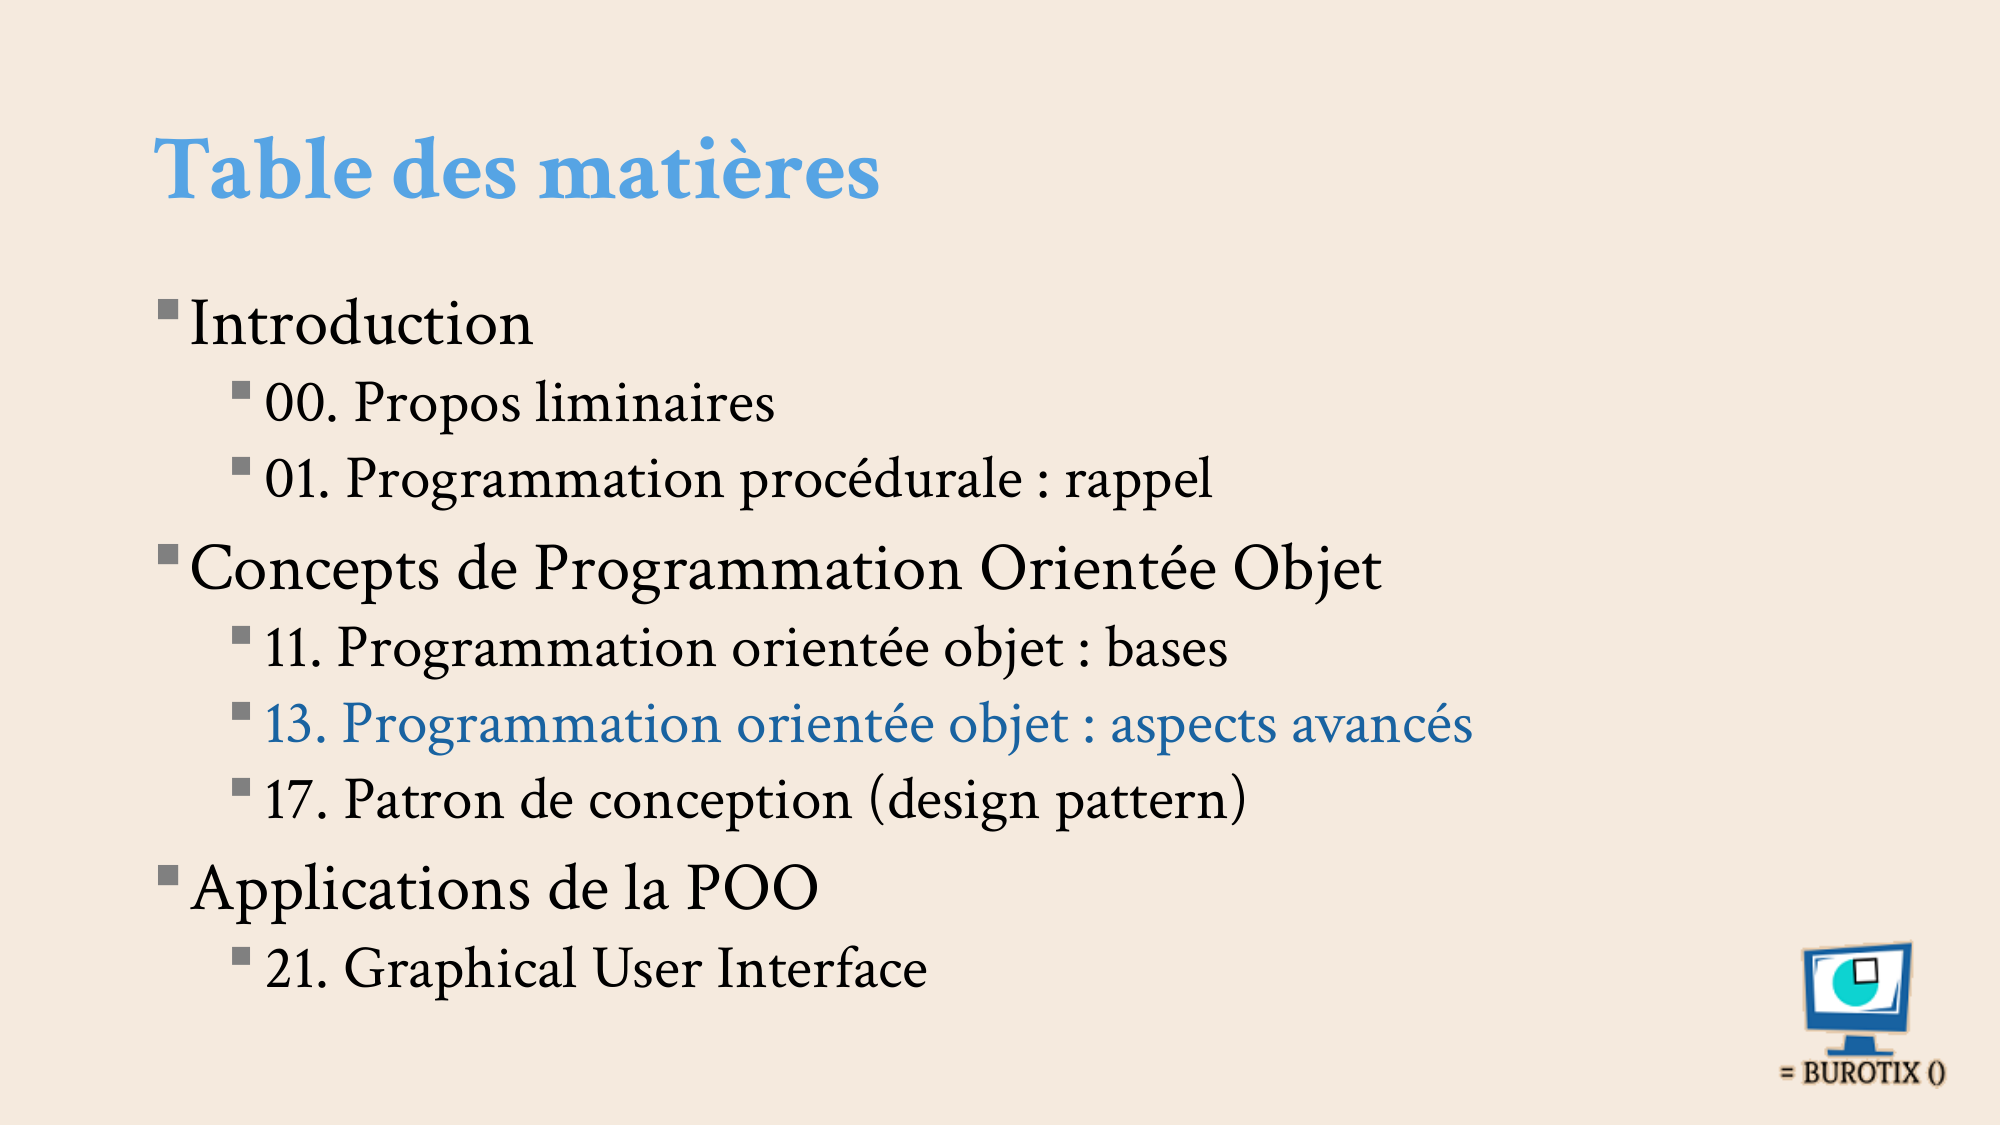

# Table des matières
Introduction
00. Propos liminaires
01. Programmation procédurale : rappel
Concepts de Programmation Orientée Objet
11. Programmation orientée objet : bases
13. Programmation orientée objet : aspects avancés
17. Patron de conception (design pattern)
Applications de la POO
21. Graphical User Interface